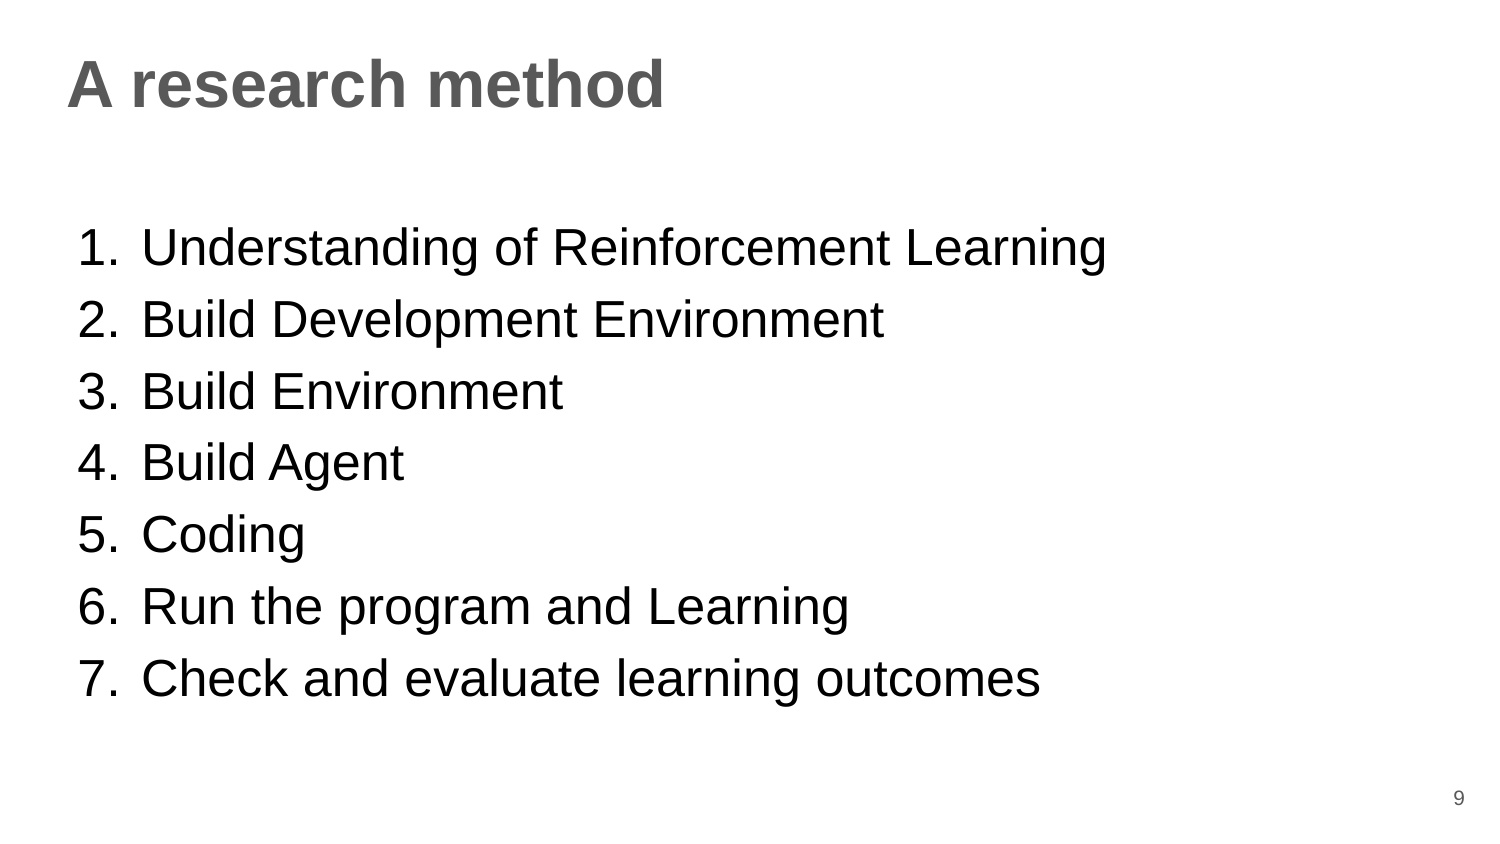

# A research method

Understanding of Reinforcement Learning
Build Development Environment
Build Environment
Build Agent
Coding
Run the program and Learning
Check and evaluate learning outcomes
9